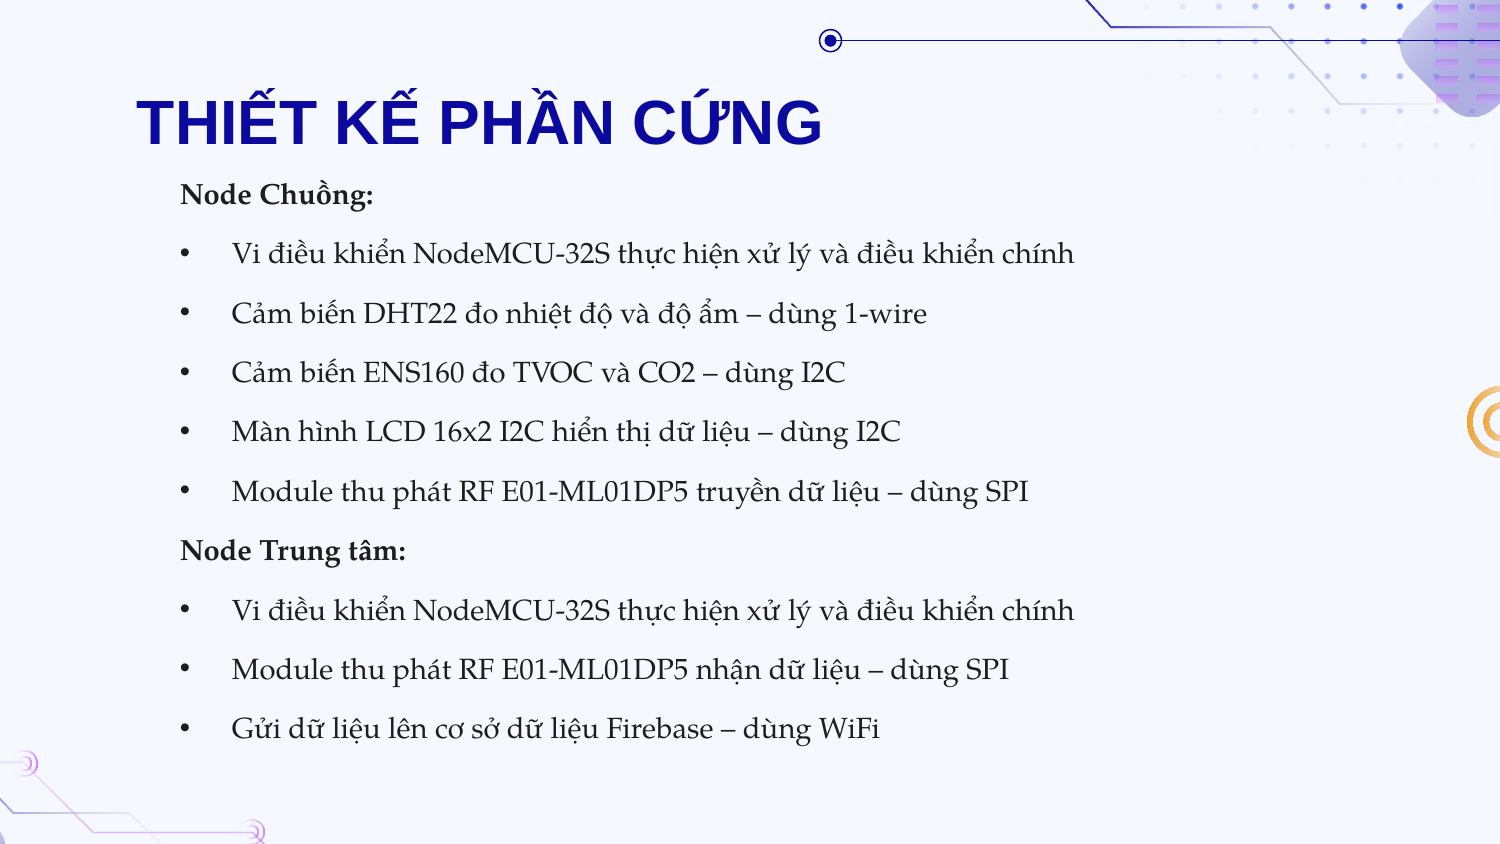

# THIẾT KẾ PHẦN CỨNG
Node Chuồng:
Vi điều khiển NodeMCU-32S thực hiện xử lý và điều khiển chính
Cảm biến DHT22 đo nhiệt độ và độ ẩm – dùng 1-wire
Cảm biến ENS160 đo TVOC và CO2 – dùng I2C
Màn hình LCD 16x2 I2C hiển thị dữ liệu – dùng I2C
Module thu phát RF E01-ML01DP5 truyền dữ liệu – dùng SPI
Node Trung tâm:
Vi điều khiển NodeMCU-32S thực hiện xử lý và điều khiển chính
Module thu phát RF E01-ML01DP5 nhận dữ liệu – dùng SPI
Gửi dữ liệu lên cơ sở dữ liệu Firebase – dùng WiFi